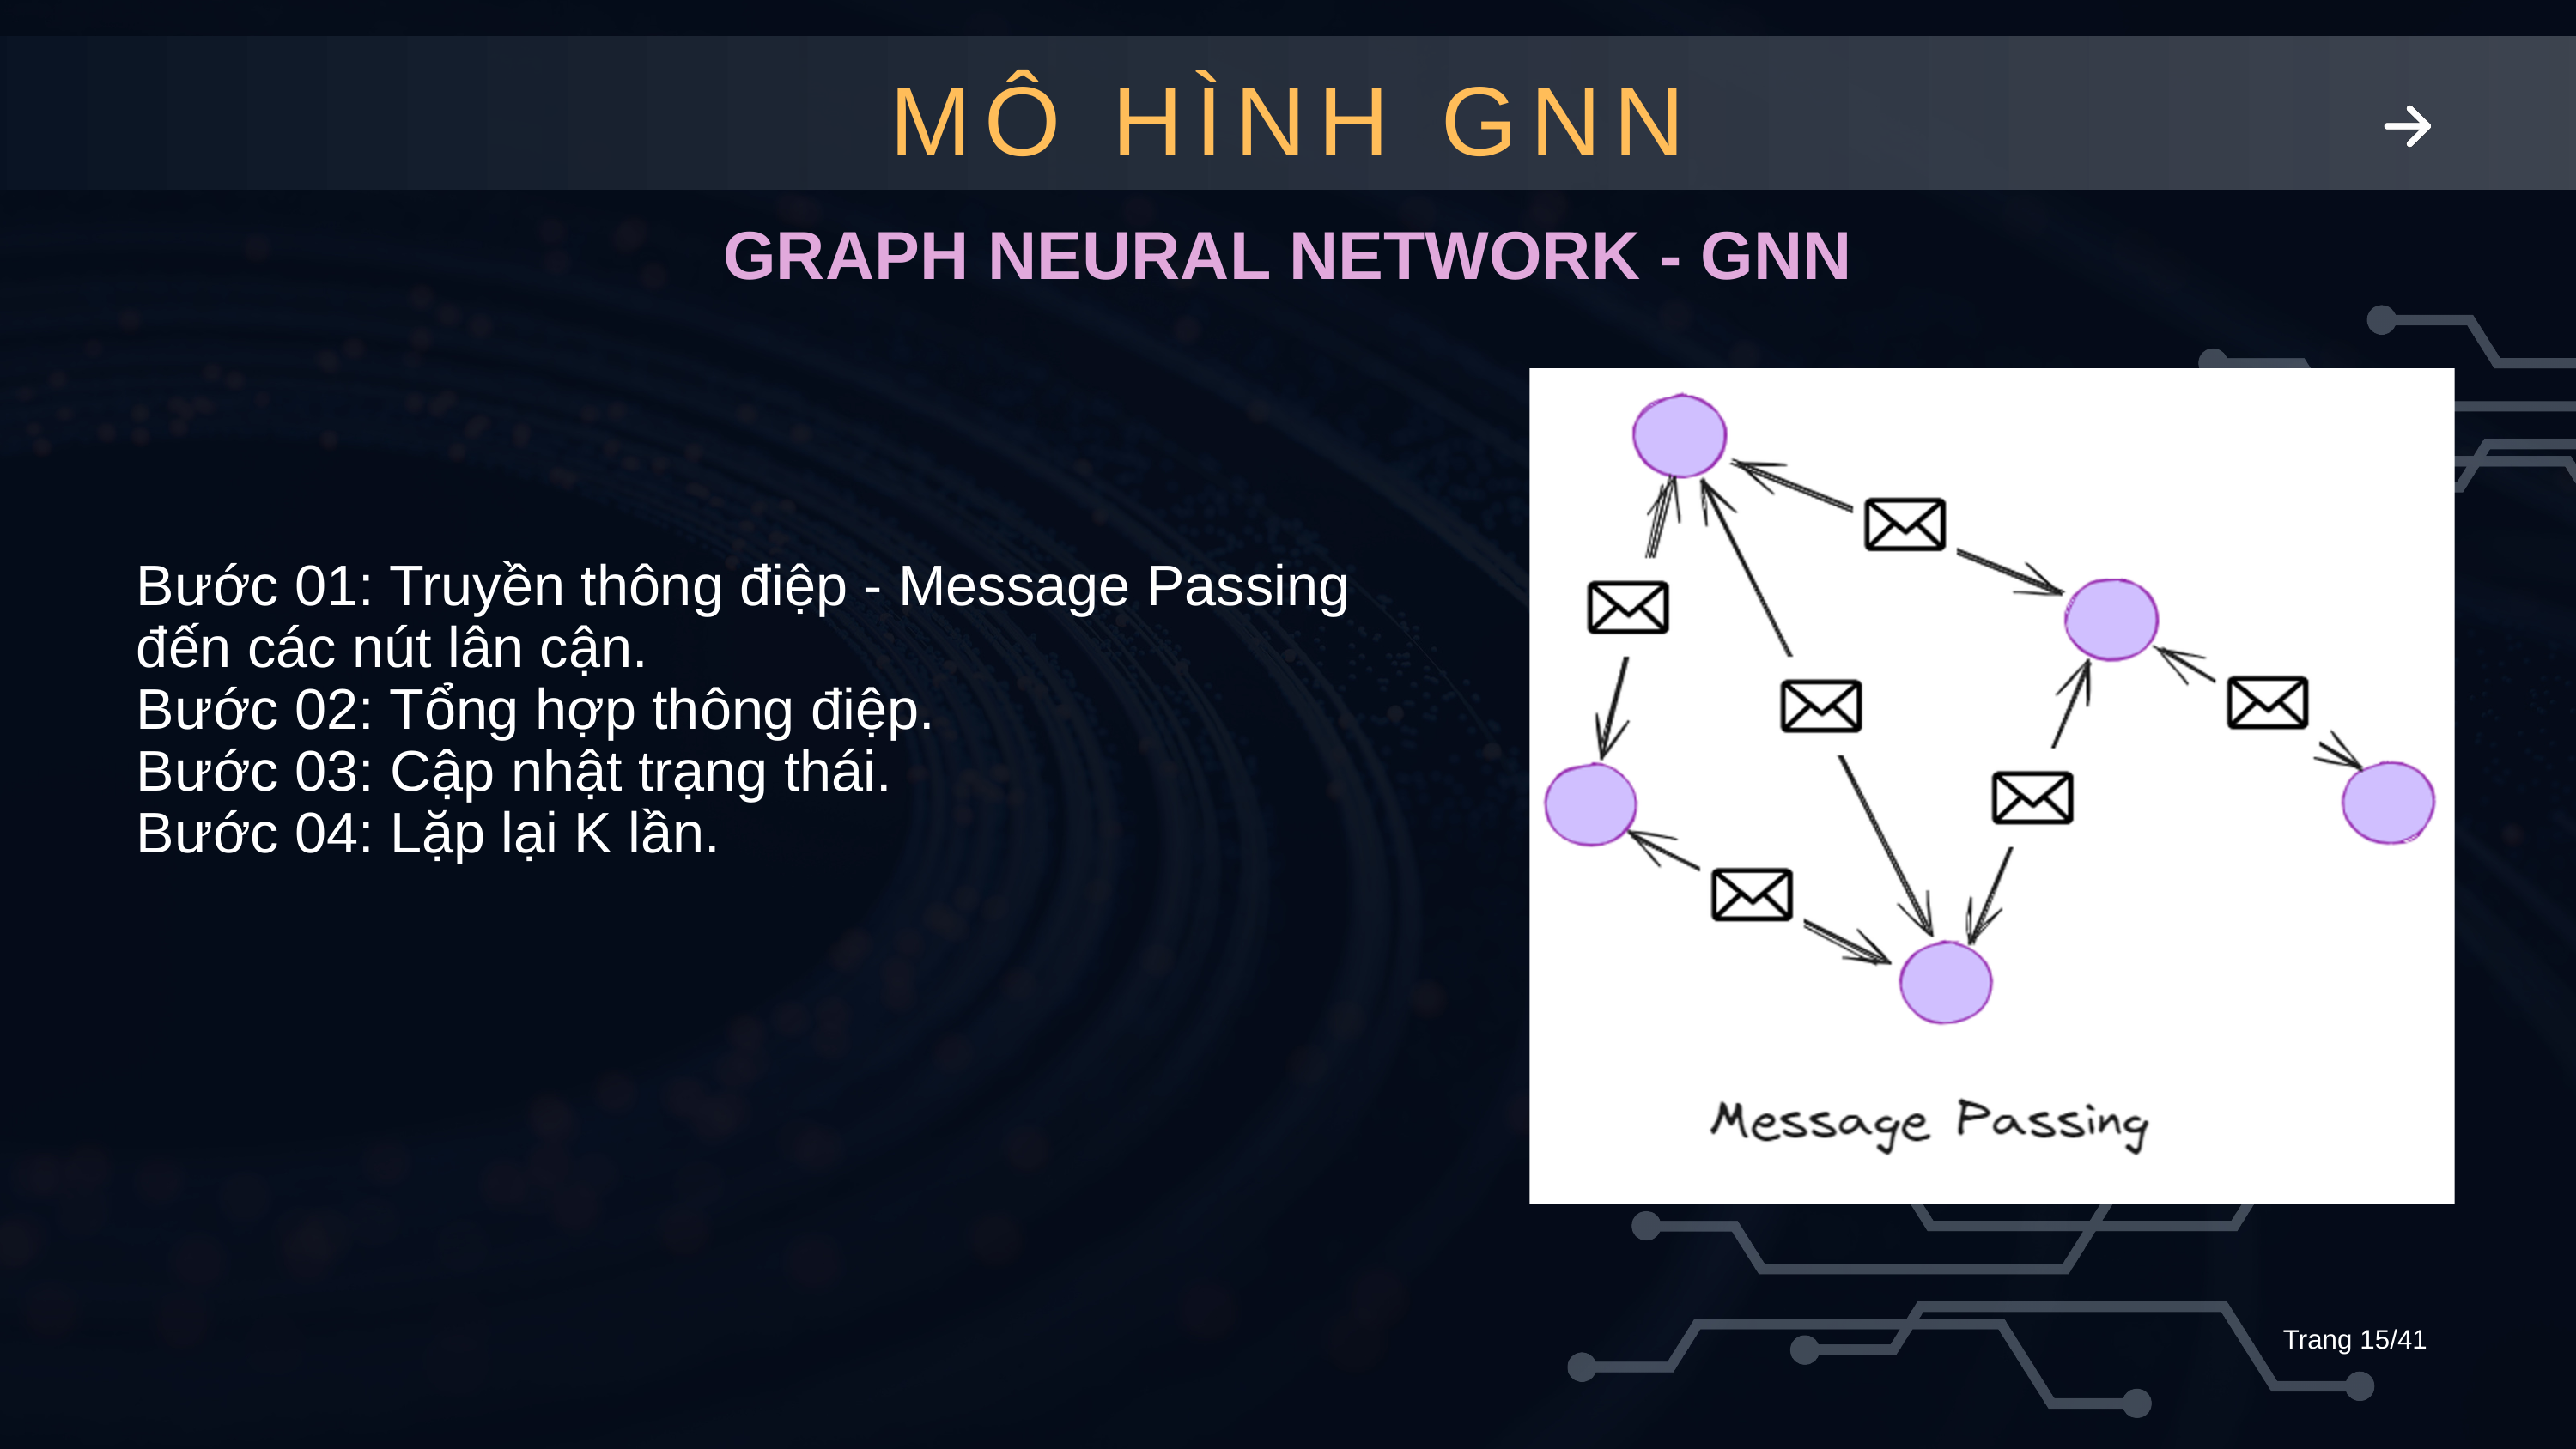

MÔ HÌNH GNN

GRAPH NEURAL NETWORK - GNN

Bước 01: Truyền thông điệp - Message Passing đến các nút lân cận.
Bước 02: Tổng hợp thông điệp.
Bước 03: Cập nhật trạng thái.
Bước 04: Lặp lại K lần.

Trang 15/41